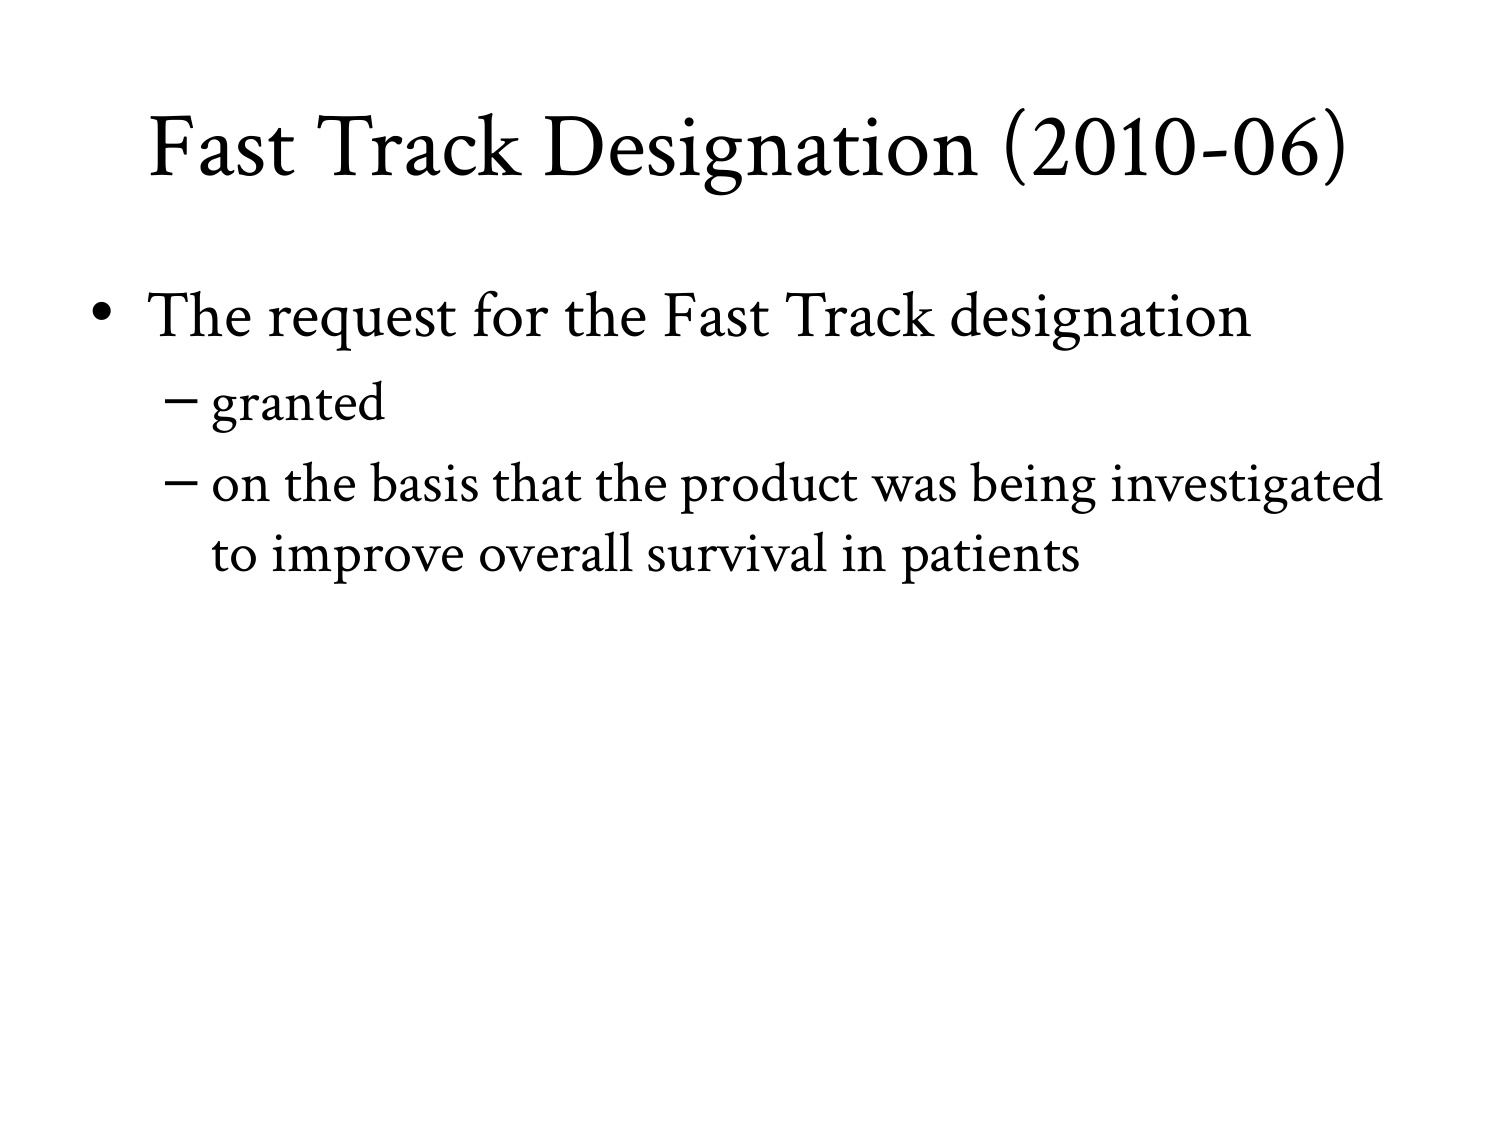

# Fast Track Designation (2010-06)
The request for the Fast Track designation
granted
on the basis that the product was being investigated to improve overall survival in patients